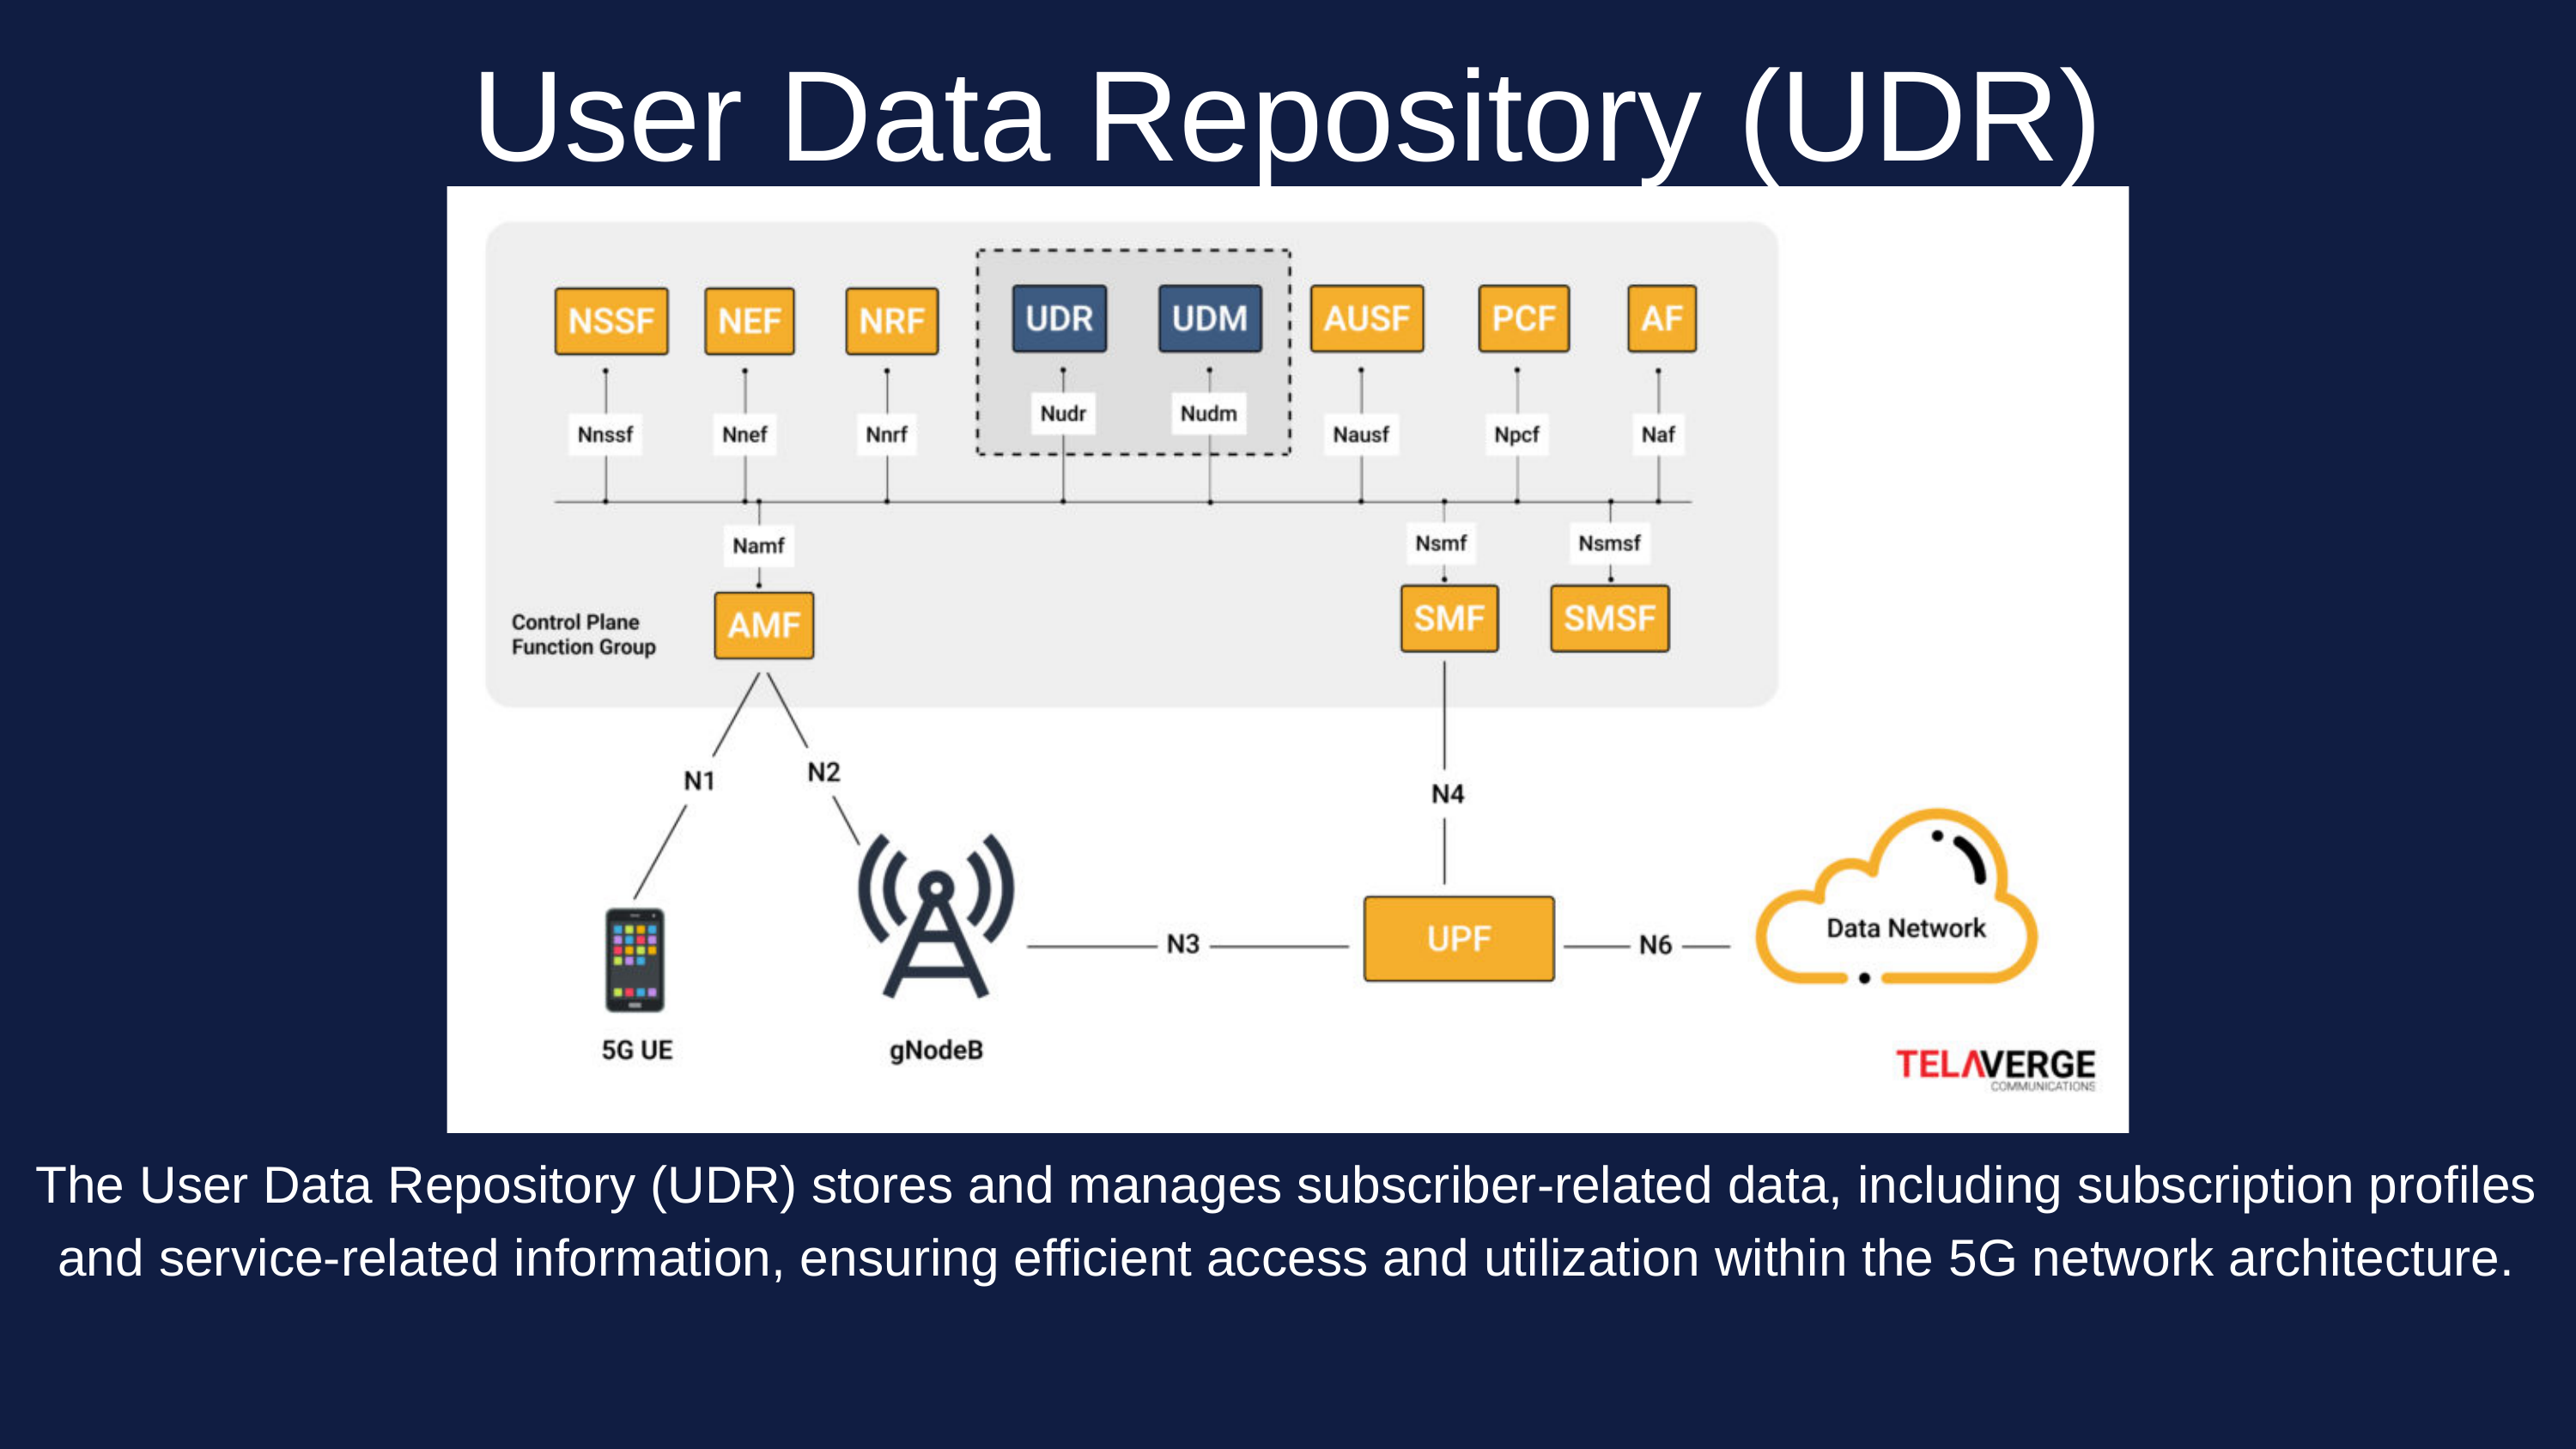

User Data Repository (UDR)

The User Data Repository (UDR) stores and manages subscriber-related data, including subscription profiles and service-related information, ensuring efficient access and utilization within the 5G network architecture.